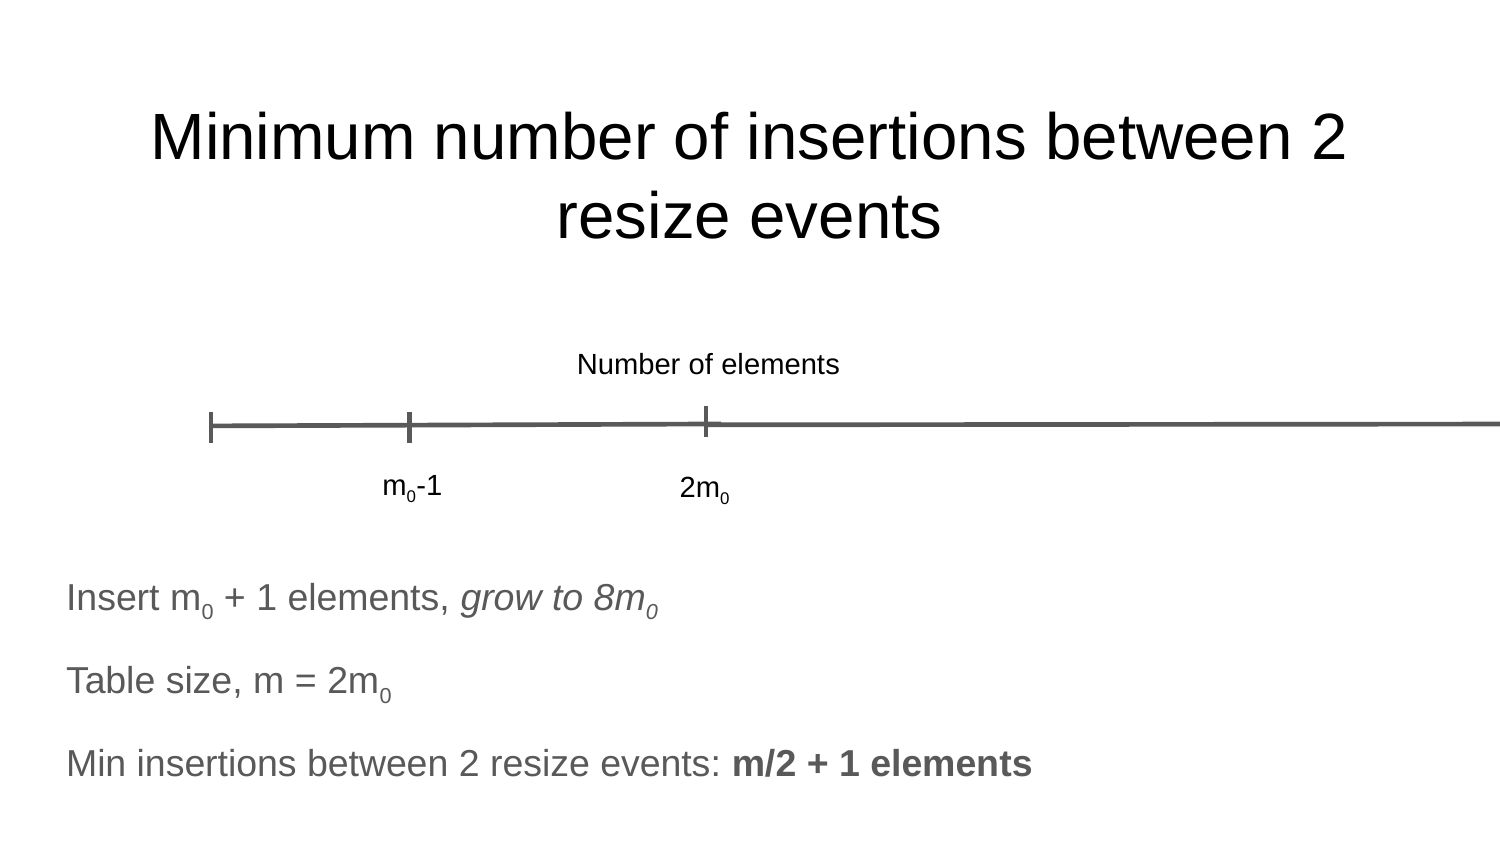

# Minimum number of insertions between 2 resize events
Number of elements
m0-1
2m0
Insert m0 + 1 elements, grow to 8m0
Table size, m = 2m0
Min insertions between 2 resize events: m/2 + 1 elements